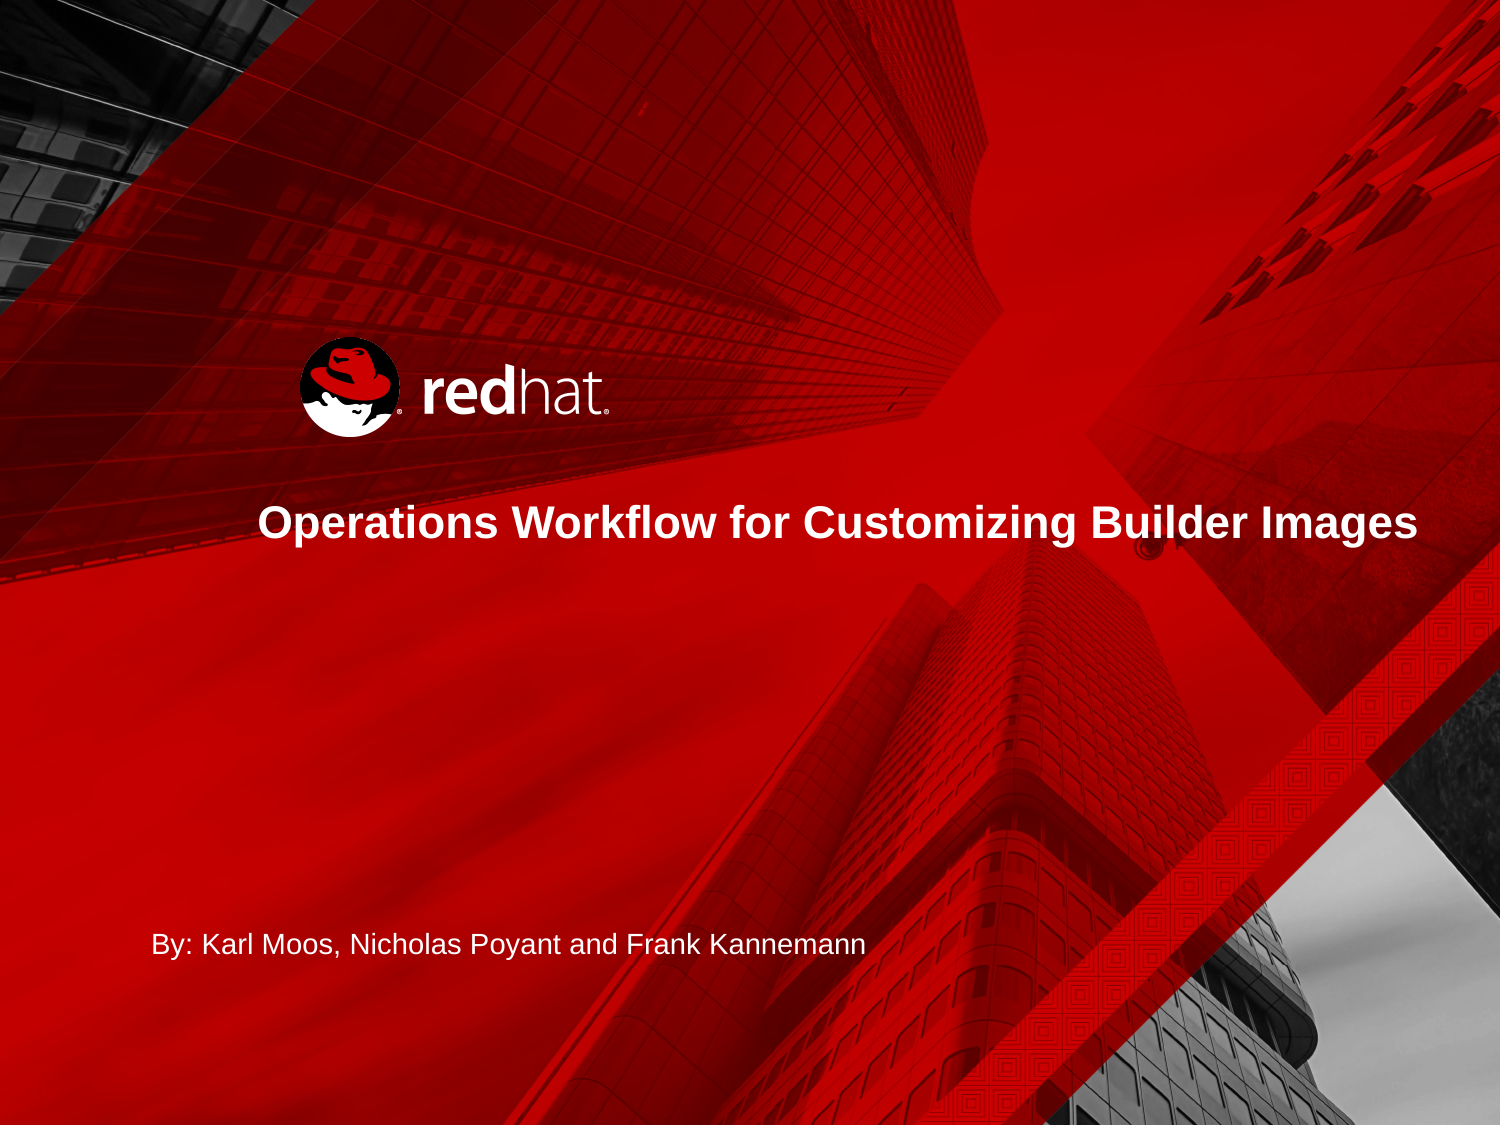

Operations Workflow for Customizing Builder Images

By: Karl Moos, Nicholas Poyant and Frank Kannemann